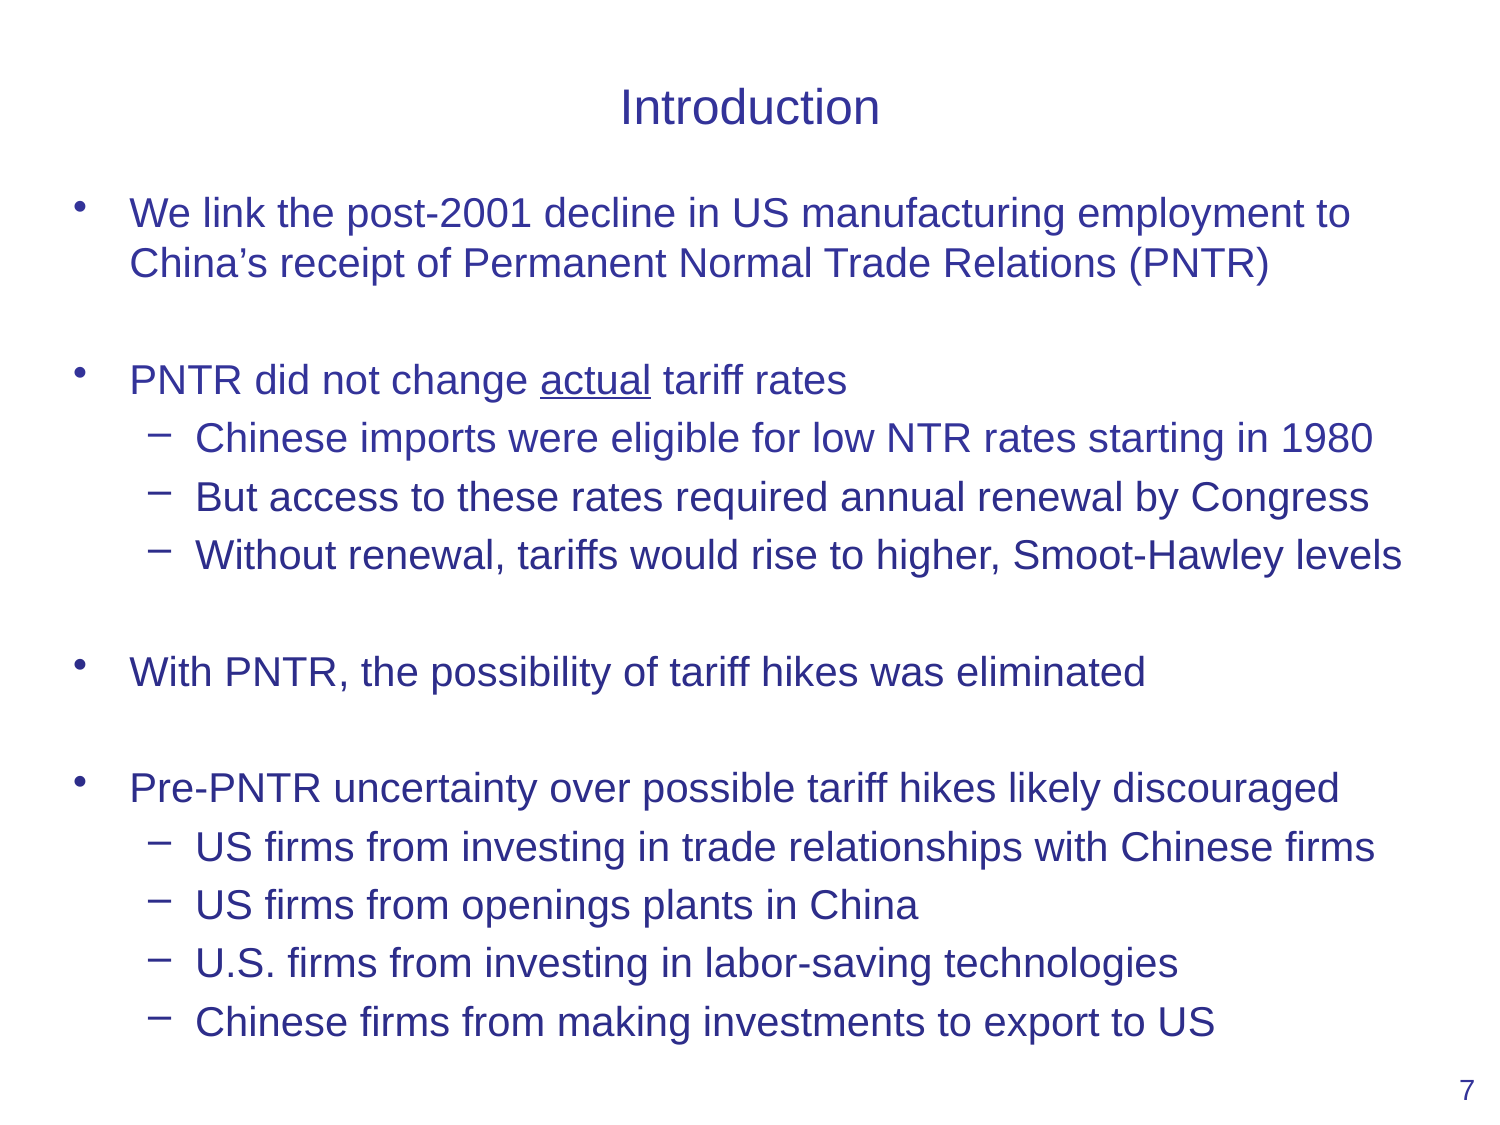

# Introduction
We link the post-2001 decline in US manufacturing employment to China’s receipt of Permanent Normal Trade Relations (PNTR)

PNTR did not change actual tariff rates
Chinese imports were eligible for low NTR rates starting in 1980
But access to these rates required annual renewal by Congress
Without renewal, tariffs would rise to higher, Smoot-Hawley levels

With PNTR, the possibility of tariff hikes was eliminated

Pre-PNTR uncertainty over possible tariff hikes likely discouraged
US firms from investing in trade relationships with Chinese firms
US firms from openings plants in China
U.S. firms from investing in labor-saving technologies
Chinese firms from making investments to export to US

7